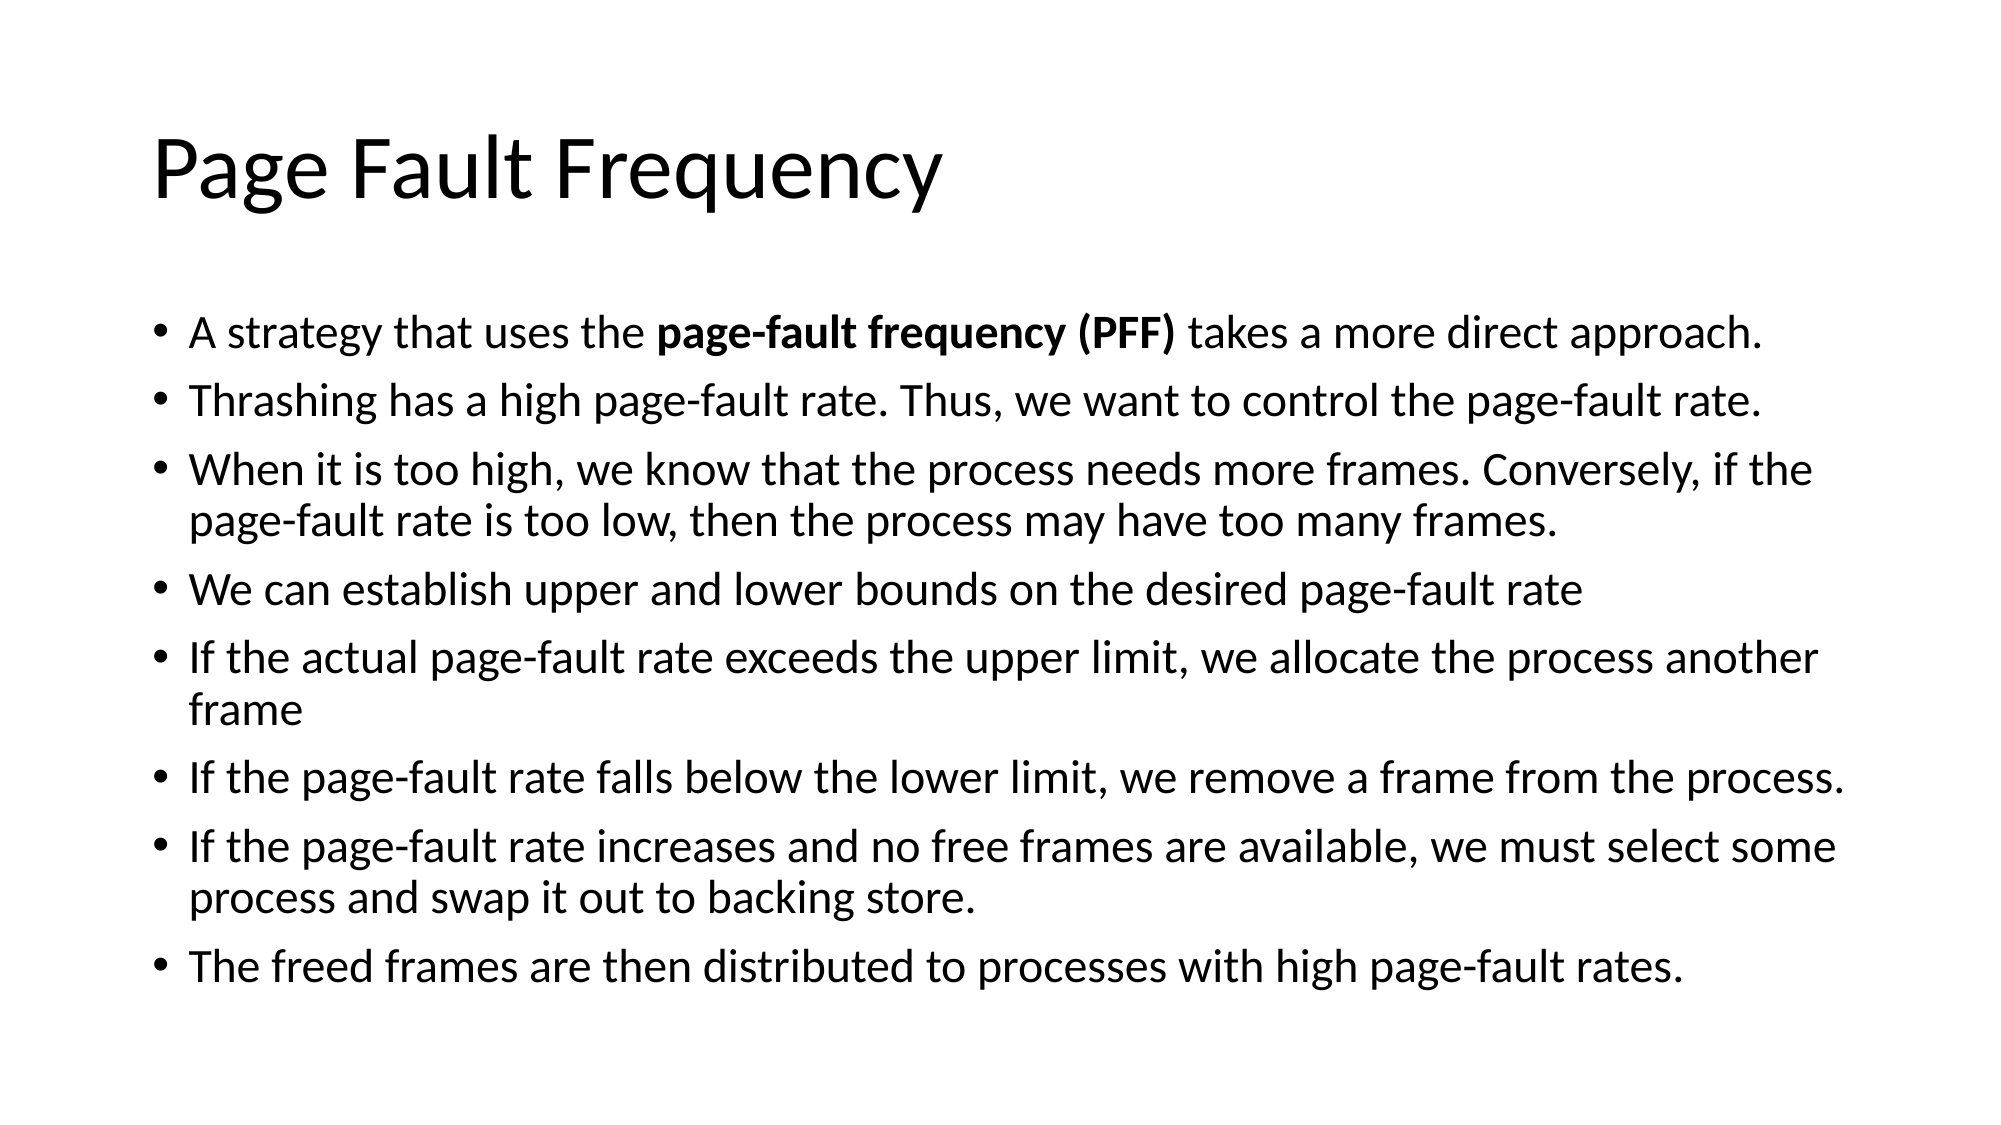

# Page Fault Frequency
A strategy that uses the page-fault frequency (PFF) takes a more direct approach.
Thrashing has a high page-fault rate. Thus, we want to control the page-fault rate.
When it is too high, we know that the process needs more frames. Conversely, if the page-fault rate is too low, then the process may have too many frames.
We can establish upper and lower bounds on the desired page-fault rate
If the actual page-fault rate exceeds the upper limit, we allocate the process another frame
If the page-fault rate falls below the lower limit, we remove a frame from the process.
If the page-fault rate increases and no free frames are available, we must select some process and swap it out to backing store.
The freed frames are then distributed to processes with high page-fault rates.